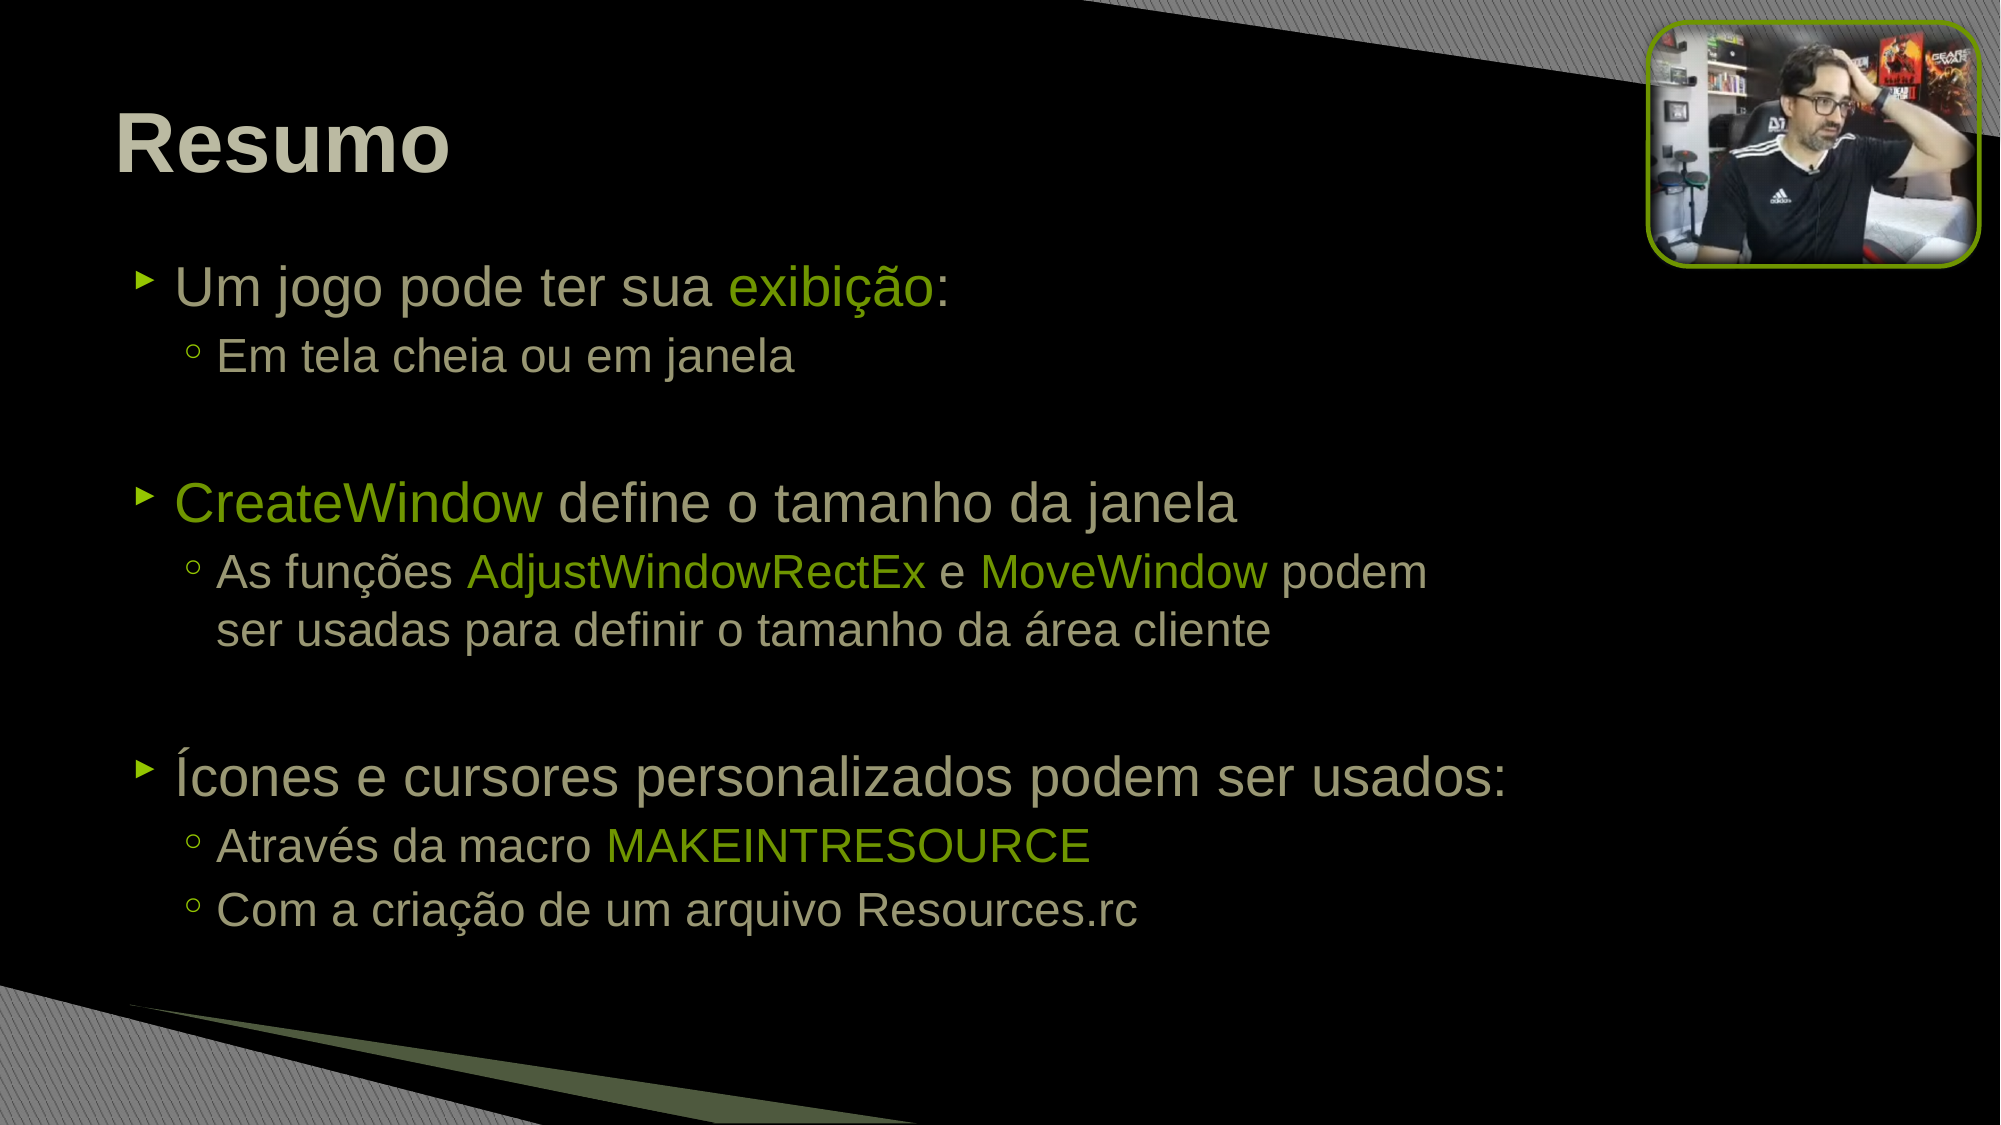

# Resumo
Um jogo pode ter sua exibição:
Em tela cheia ou em janela

CreateWindow define o tamanho da janela
As funções AdjustWindowRectEx e MoveWindow podem
ser usadas para definir o tamanho da área cliente

Ícones e cursores personalizados podem ser usados:
Através da macro MAKEINTRESOURCE
Com a criação de um arquivo Resources.rc